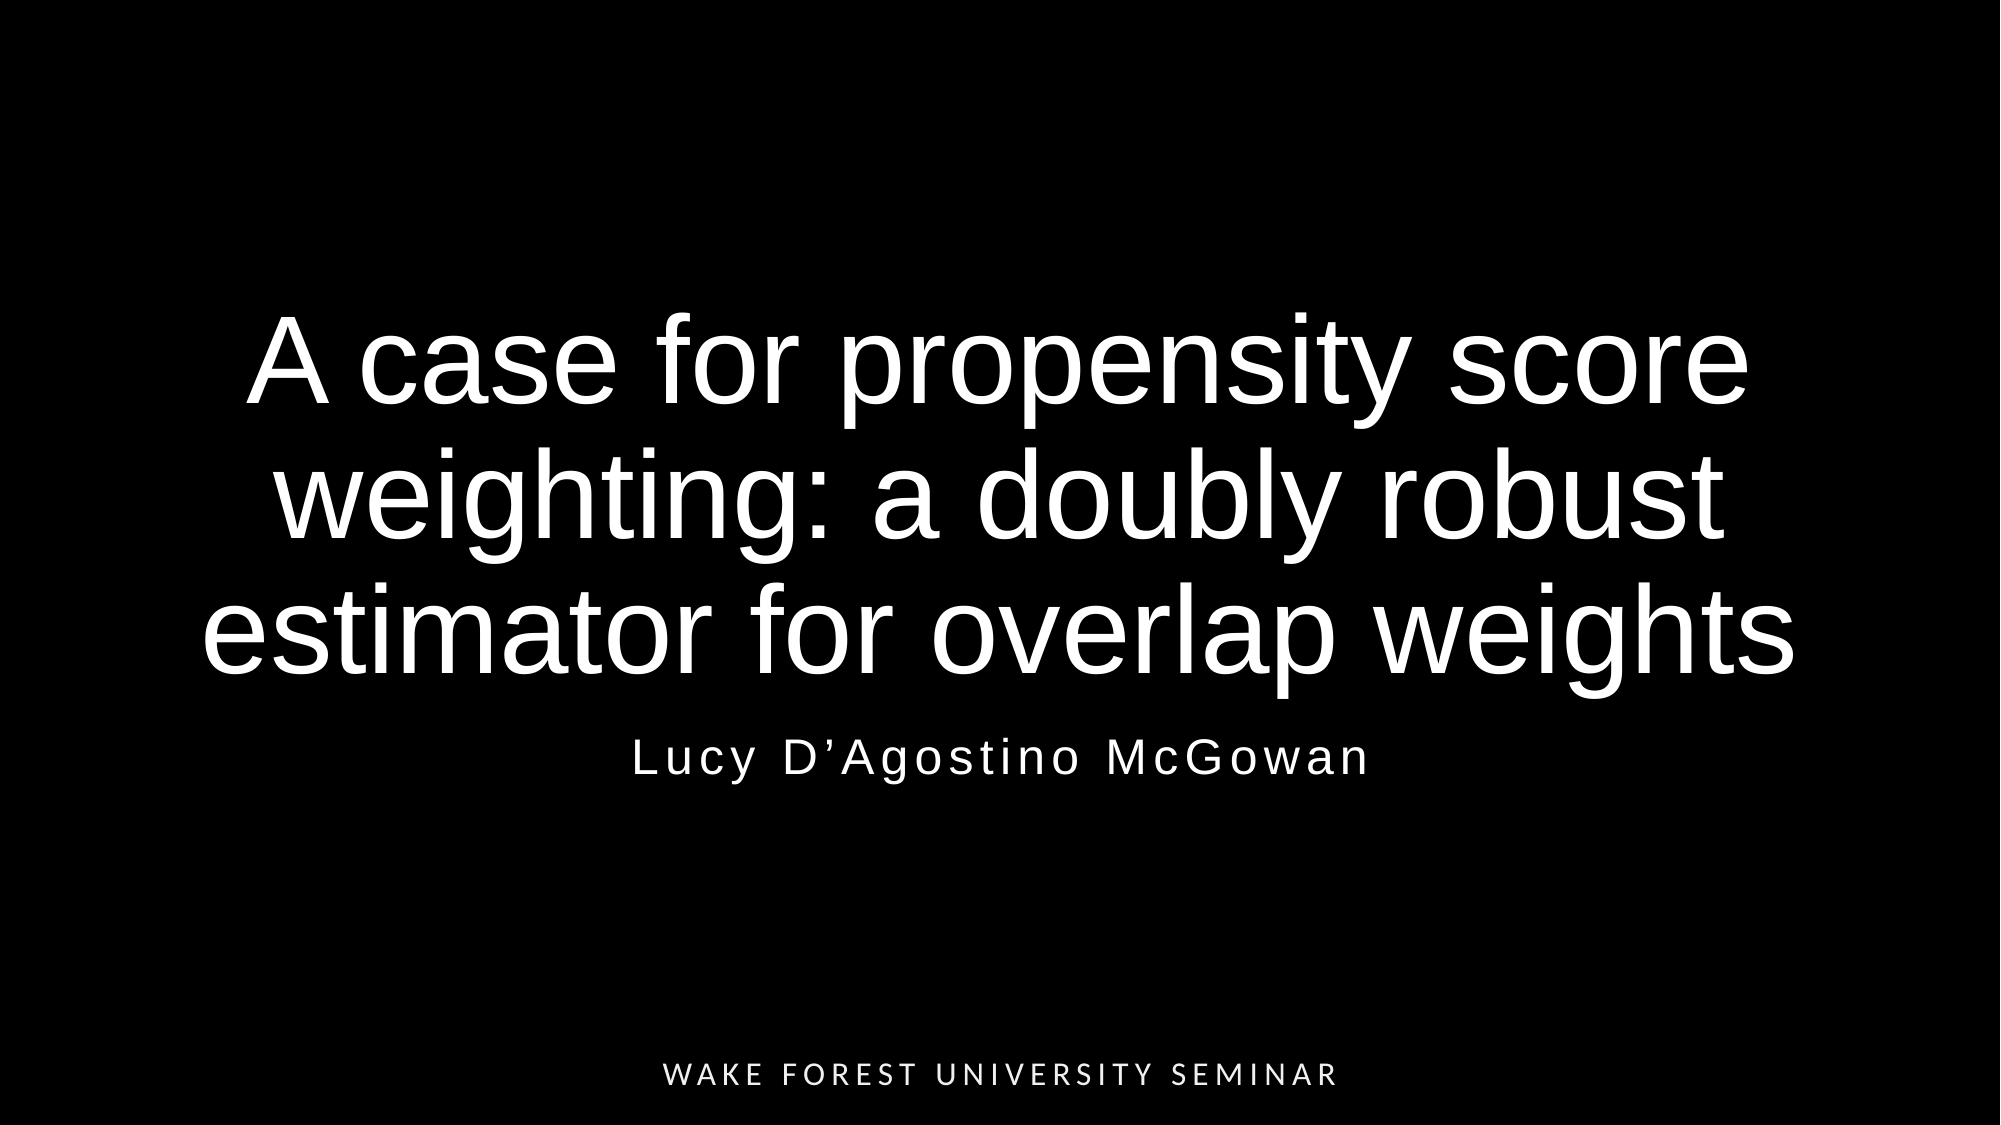

# A case for propensity score weighting: a doubly robust estimator for overlap weights
Lucy D’Agostino McGowan